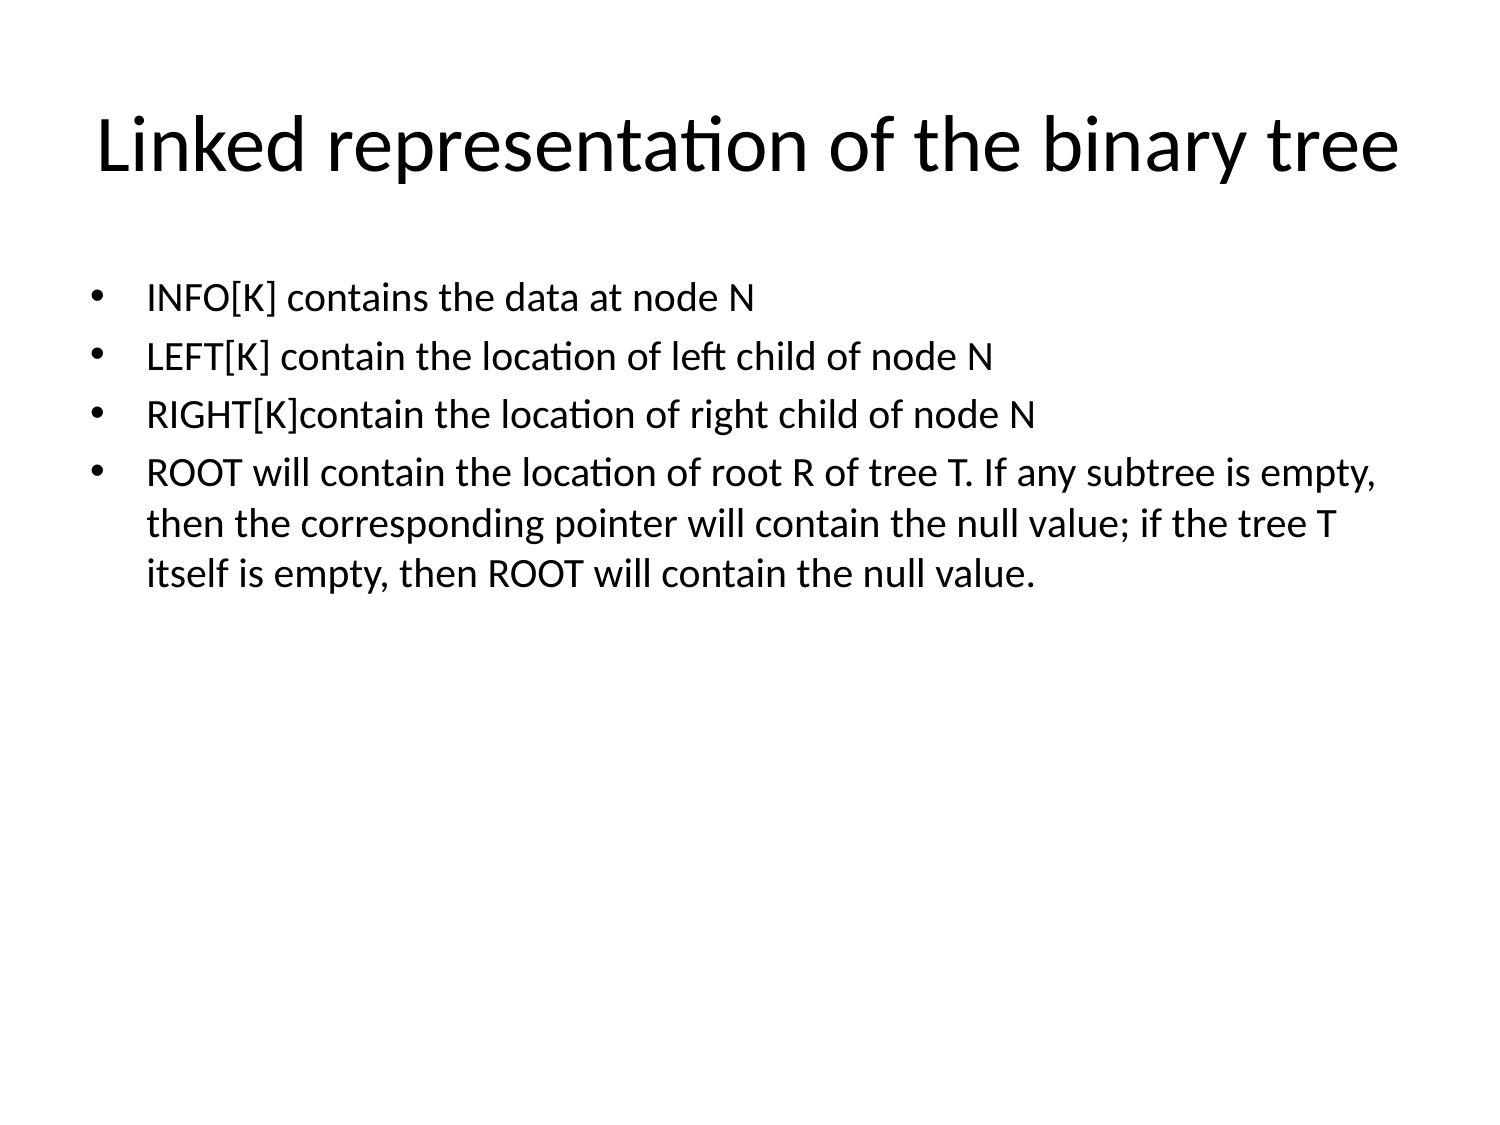

# Linked representation of the binary tree
INFO[K] contains the data at node N
LEFT[K] contain the location of left child of node N
RIGHT[K]contain the location of right child of node N
ROOT will contain the location of root R of tree T. If any subtree is empty, then the corresponding pointer will contain the null value; if the tree T itself is empty, then ROOT will contain the null value.